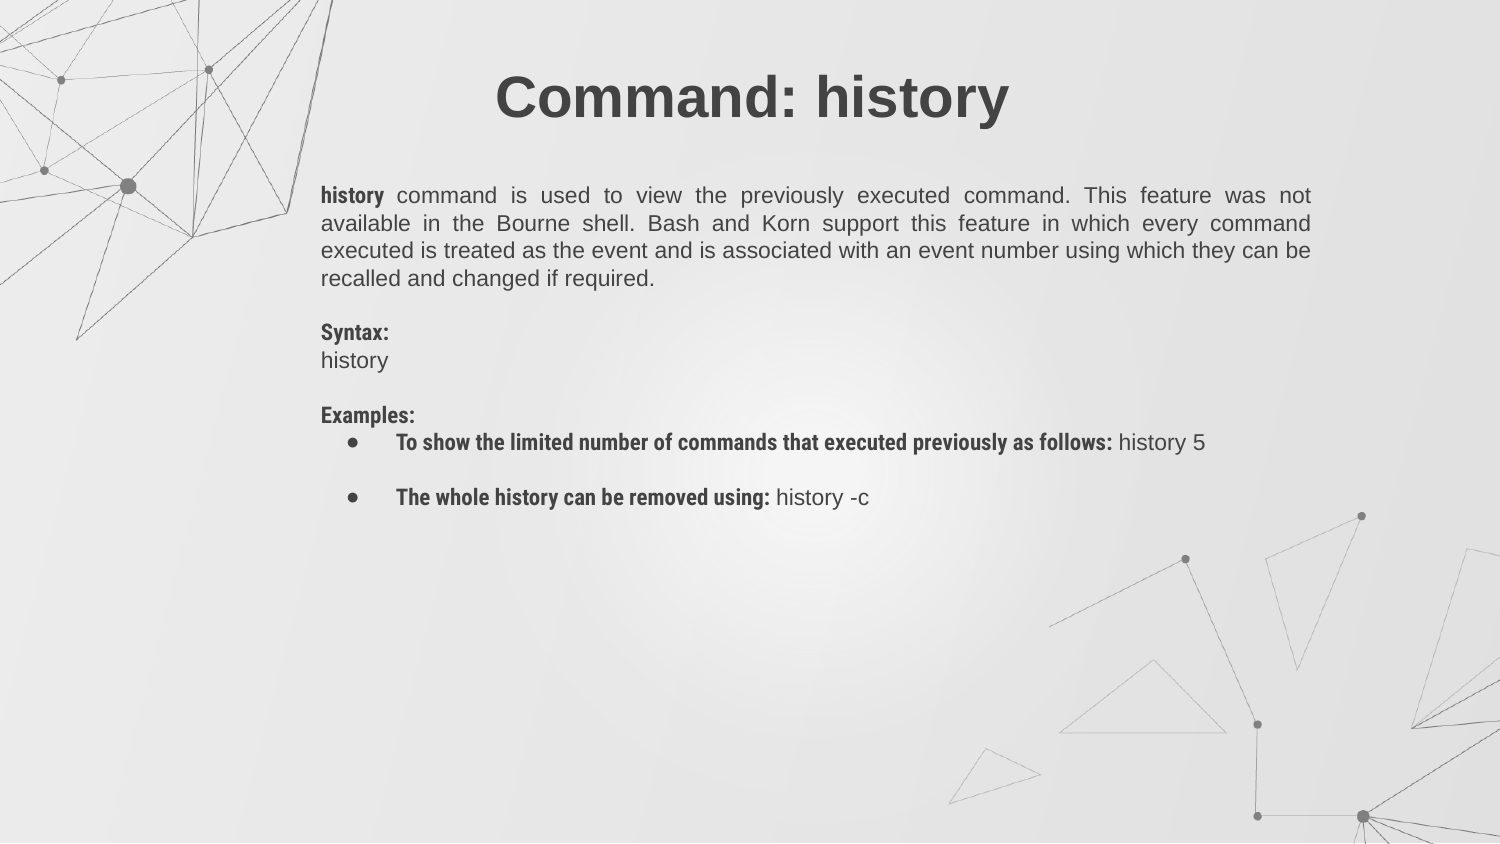

# Command: history
history command is used to view the previously executed command. This feature was not available in the Bourne shell. Bash and Korn support this feature in which every command executed is treated as the event and is associated with an event number using which they can be recalled and changed if required.

Syntax:
history

Examples:
To show the limited number of commands that executed previously as follows: history 5

The whole history can be removed using: history -c